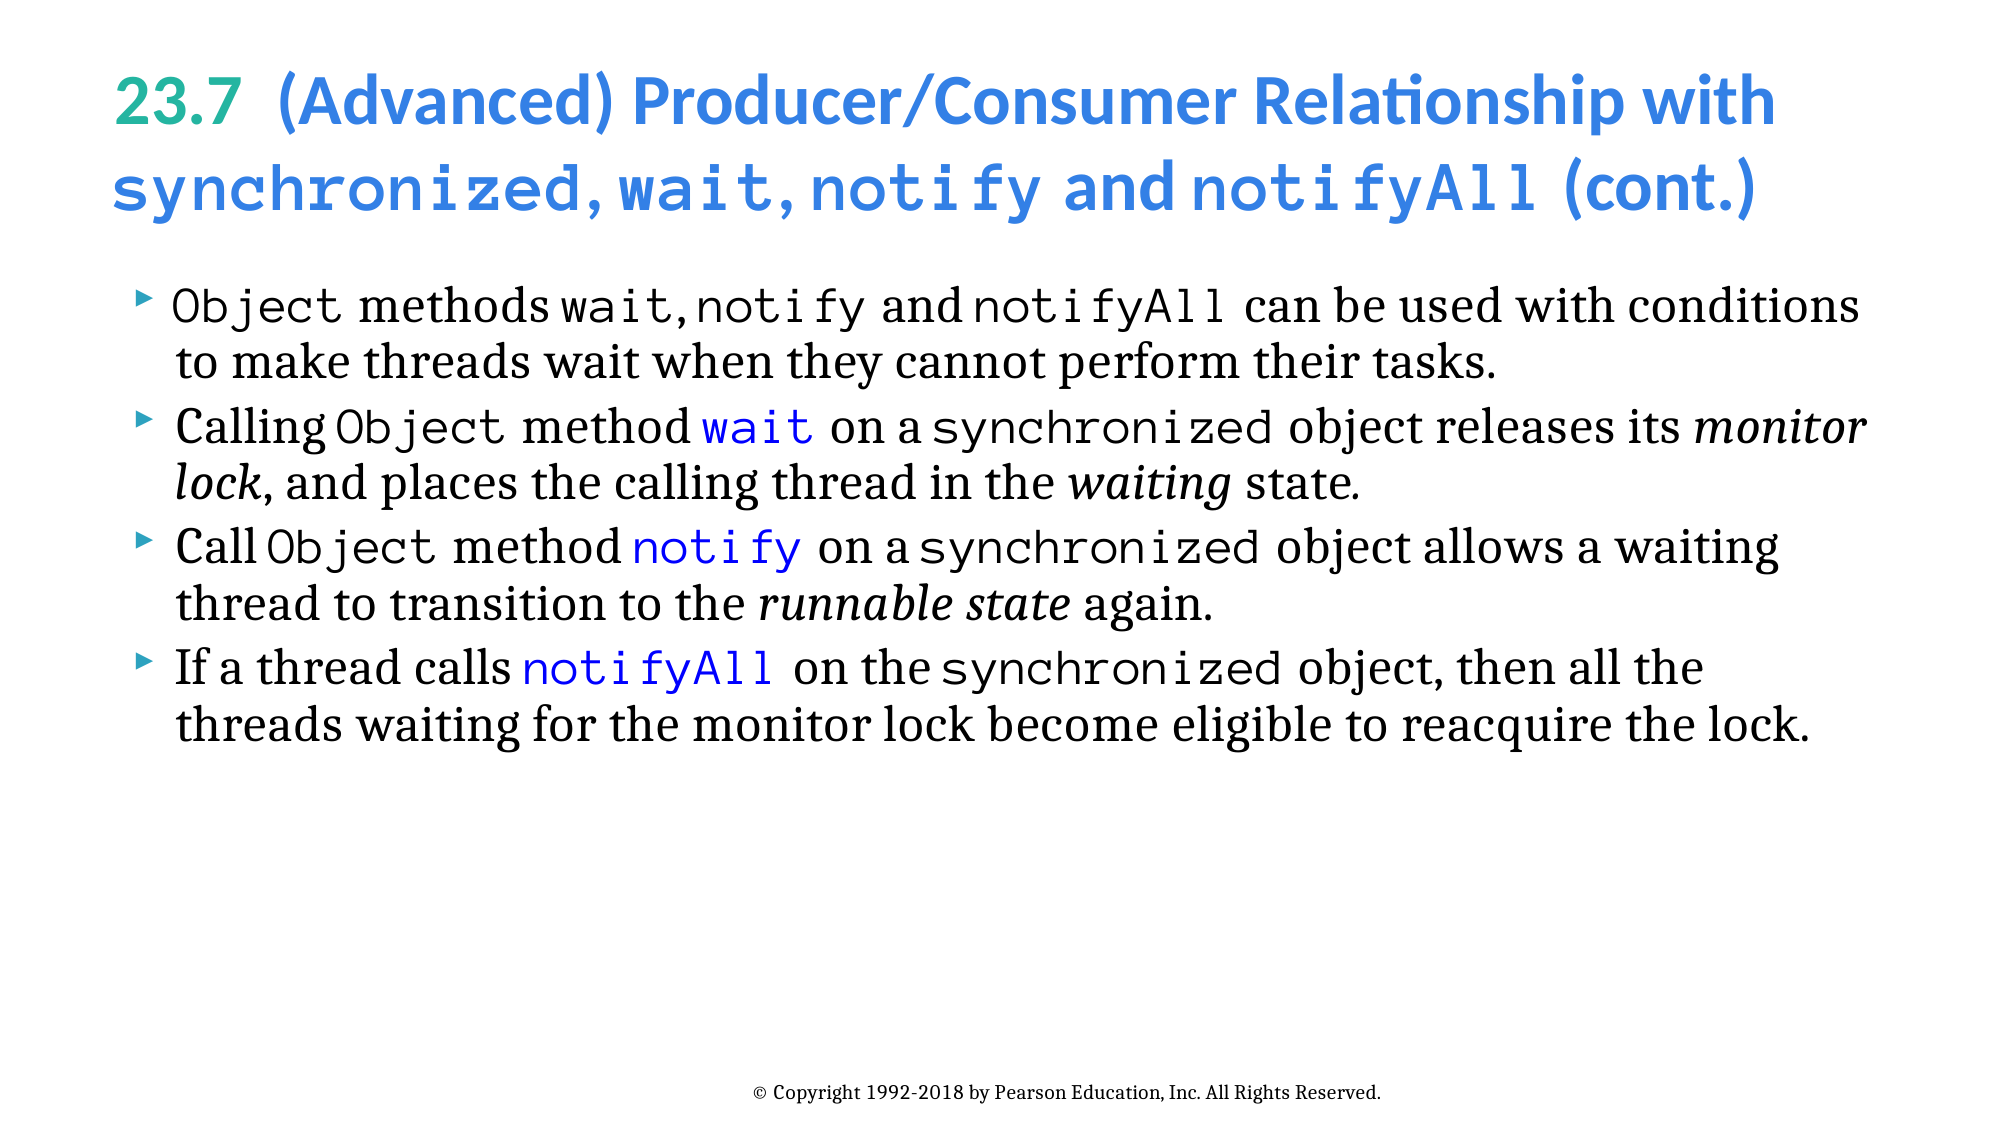

# 23.7  (Advanced) Producer/Consumer Relationship with synchronized, wait, notify and notifyAll (cont.)
Object methods wait, notify and notifyAll can be used with conditions to make threads wait when they cannot perform their tasks.
Calling Object method wait on a synchronized object releases its monitor lock, and places the calling thread in the waiting state.
Call Object method notify on a synchronized object allows a waiting thread to transition to the runnable state again.
If a thread calls notifyAll on the synchronized object, then all the threads waiting for the monitor lock become eligible to reacquire the lock.
© Copyright 1992-2018 by Pearson Education, Inc. All Rights Reserved.